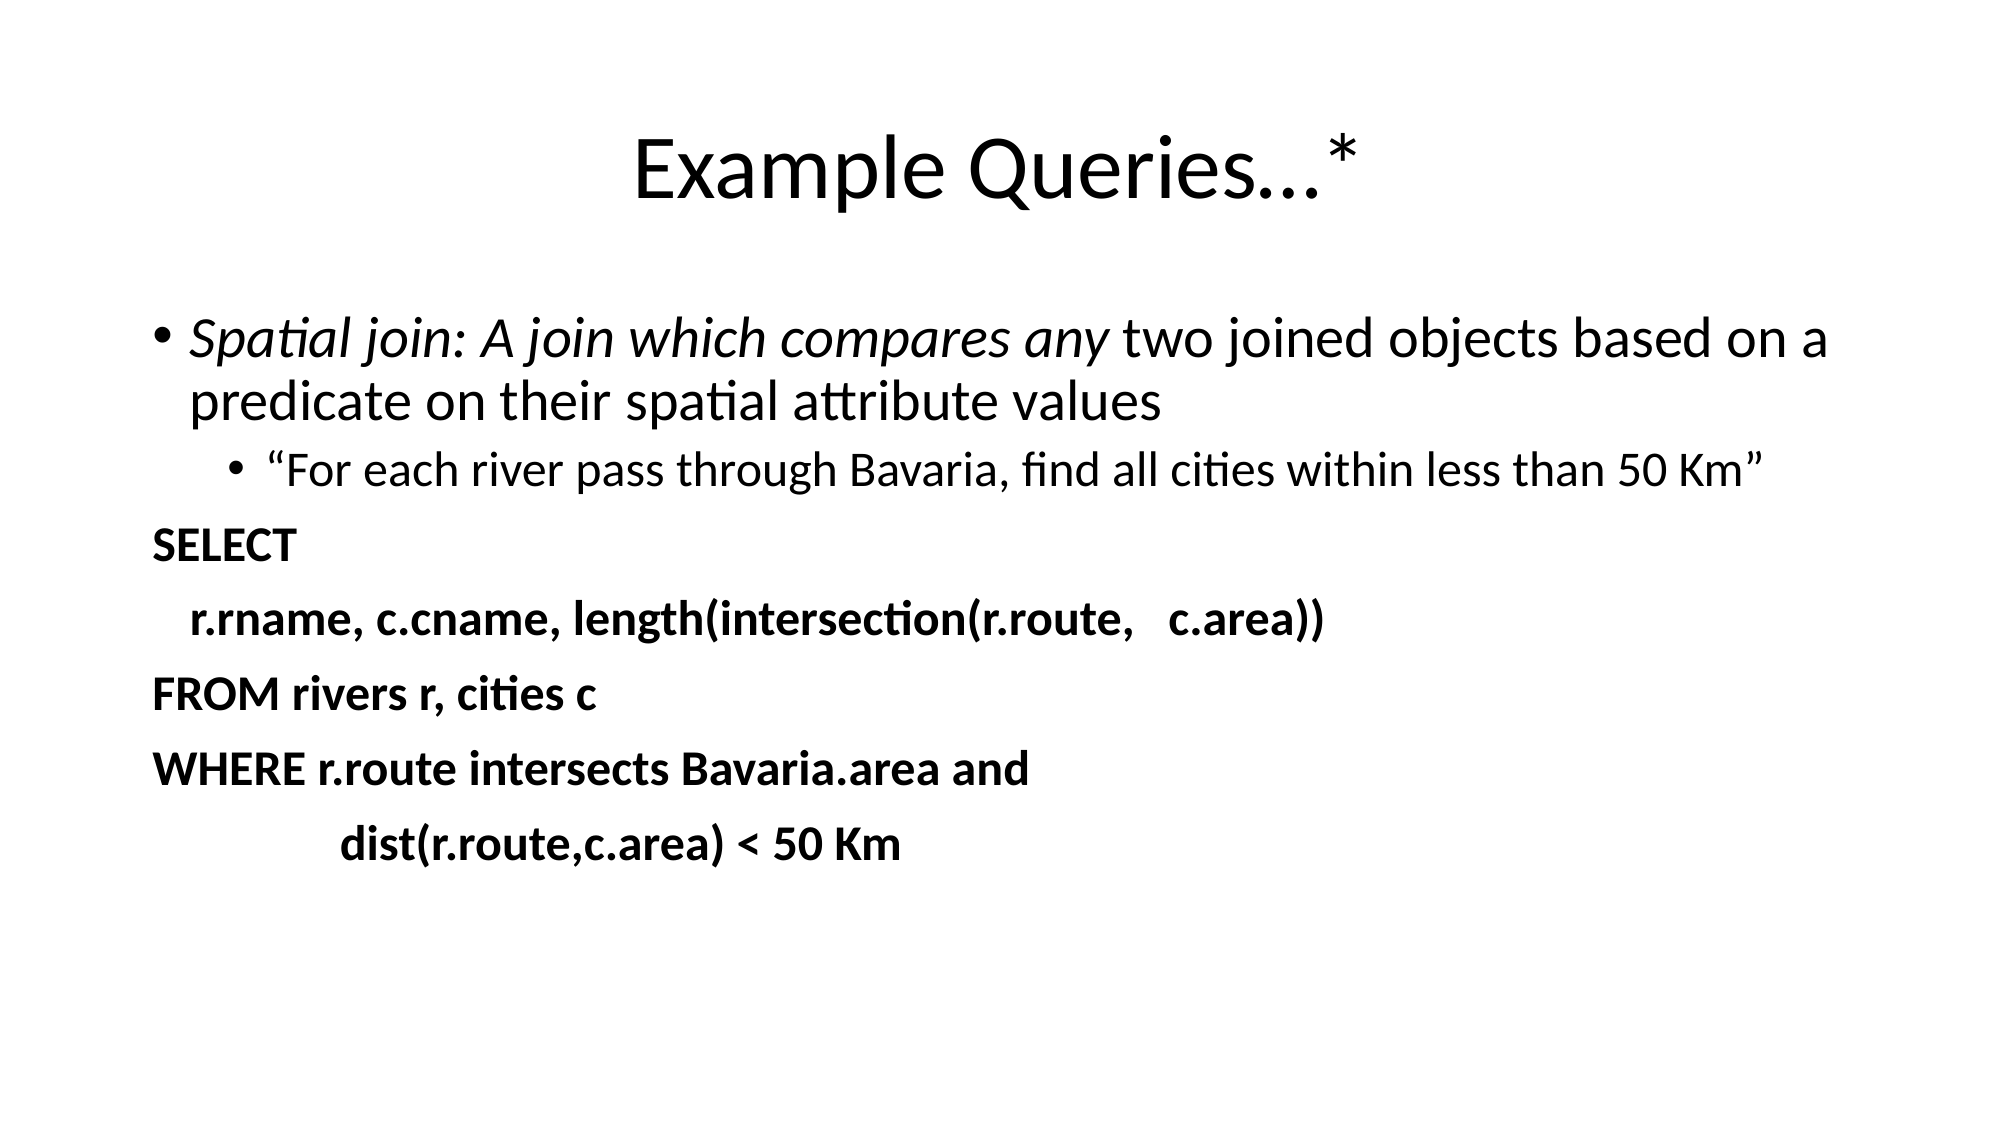

# Example Queries…*
Spatial join: A join which compares any two joined objects based on a predicate on their spatial attribute values
“For each river pass through Bavaria, find all cities within less than 50 Km”
SELECT
	r.rname, c.cname, length(intersection(r.route,   c.area))
FROM rivers r, cities c
WHERE r.route intersects Bavaria.area and
		dist(r.route,c.area) < 50 Km